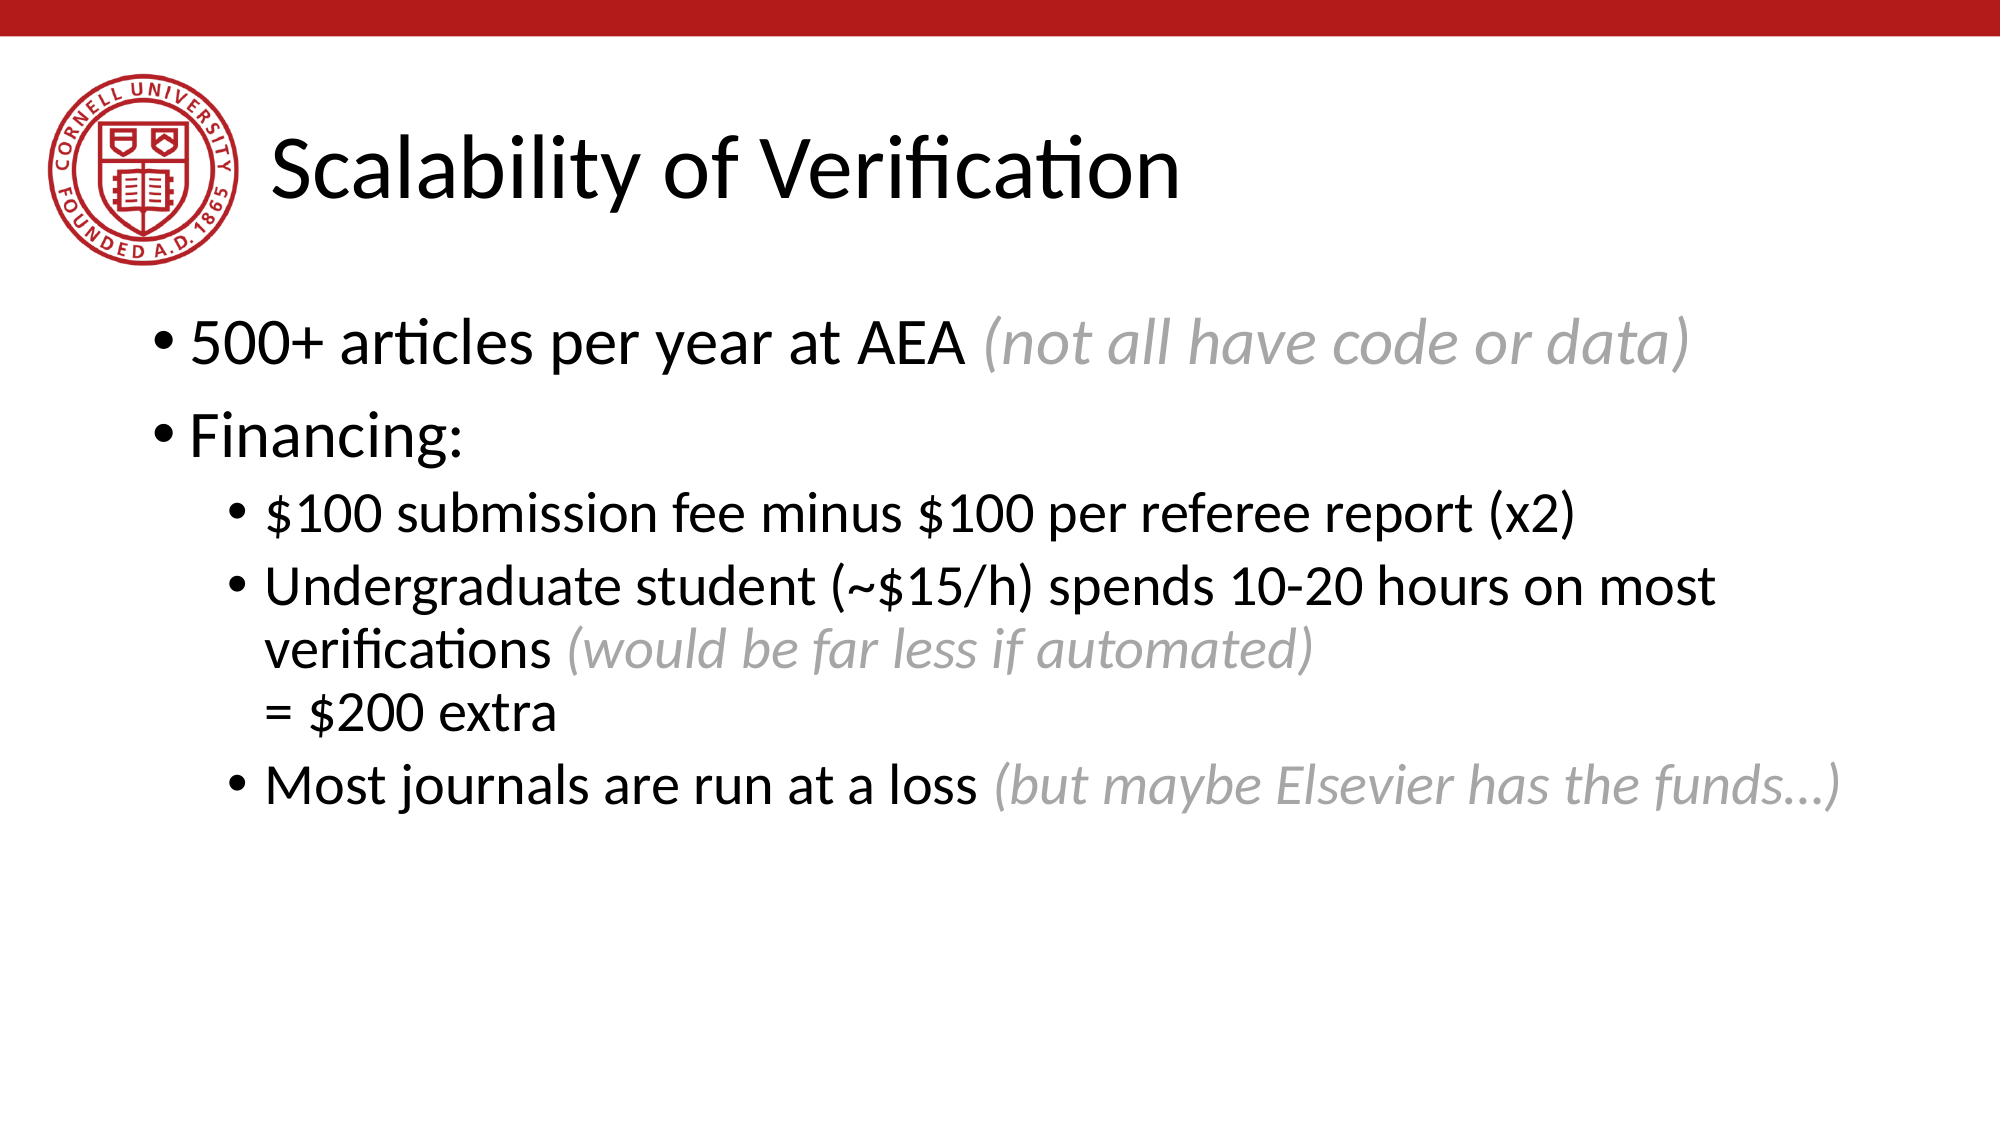

# Scalability of Verification
500+ articles per year at AEA (not all have code or data)
Financing:
$100 submission fee minus $100 per referee report (x2)
Undergraduate student (~$15/h) spends 10-20 hours on most verifications (would be far less if automated)
= $200 extra
Most journals are run at a loss (but maybe Elsevier has the funds…)